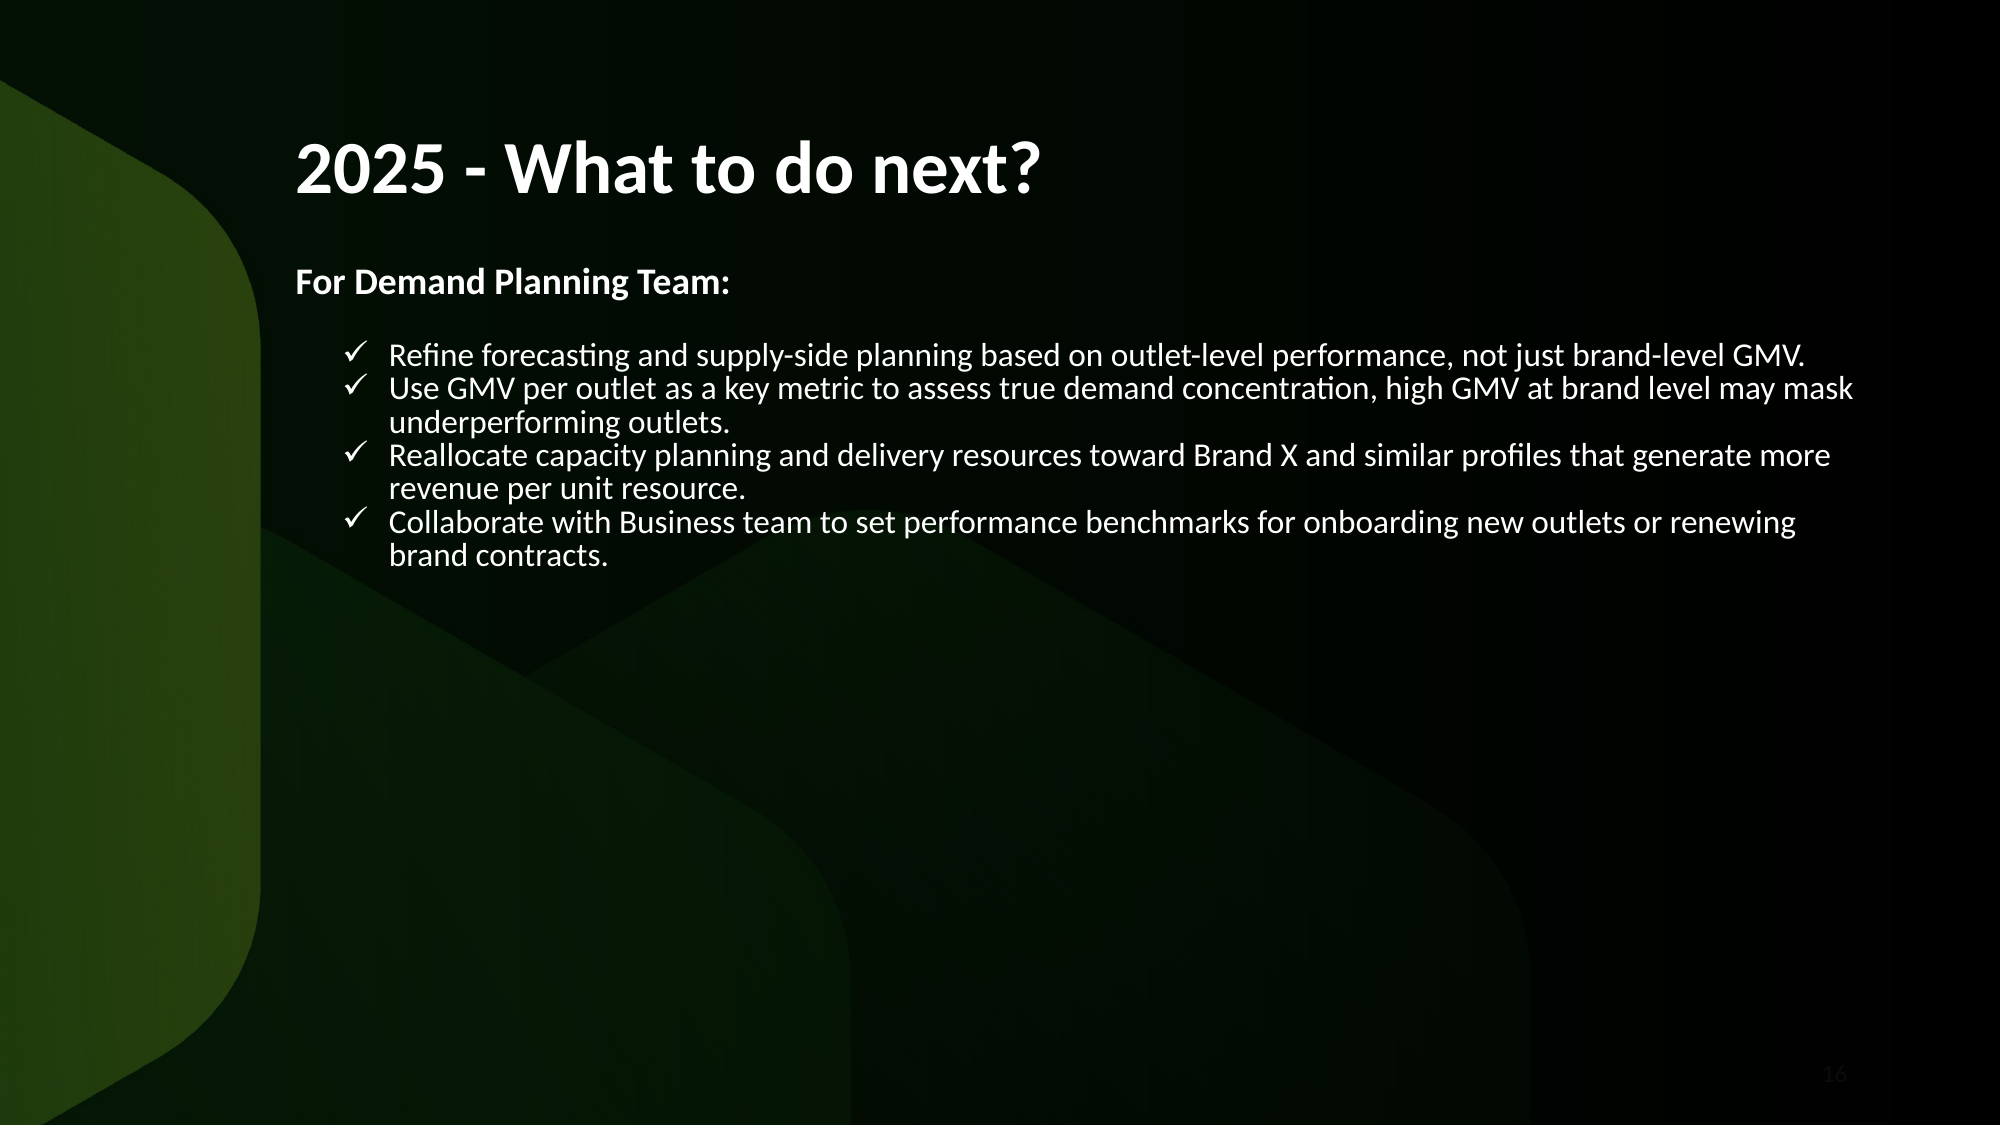

2025 - What to do next?
| For Demand Planning Team: Refine forecasting and supply-side planning based on outlet-level performance, not just brand-level GMV. Use GMV per outlet as a key metric to assess true demand concentration, high GMV at brand level may mask underperforming outlets. Reallocate capacity planning and delivery resources toward Brand X and similar profiles that generate more revenue per unit resource. Collaborate with Business team to set performance benchmarks for onboarding new outlets or renewing brand contracts. |
| --- |
16